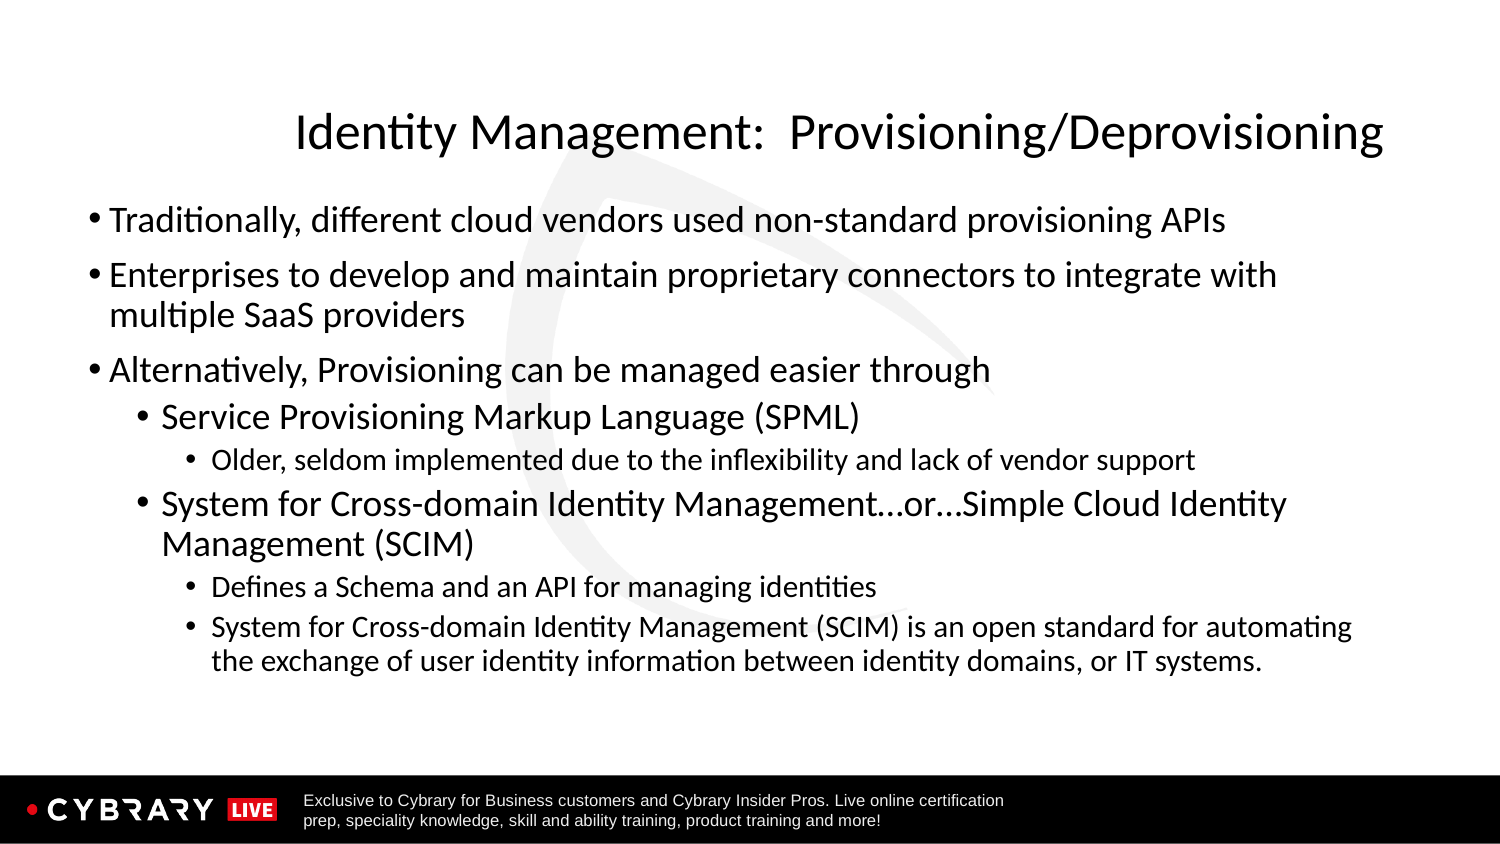

# Identity Management:  Provisioning/Deprovisioning
Traditionally, different cloud vendors used non-standard provisioning APIs
Enterprises to develop and maintain proprietary connectors to integrate with multiple SaaS providers
Alternatively, Provisioning can be managed easier through
Service Provisioning Markup Language (SPML)
Older, seldom implemented due to the inflexibility and lack of vendor support
System for Cross-domain Identity Management…or…Simple Cloud Identity Management (SCIM)
Defines a Schema and an API for managing identities
System for Cross-domain Identity Management (SCIM) is an open standard for automating the exchange of user identity information between identity domains, or IT systems.